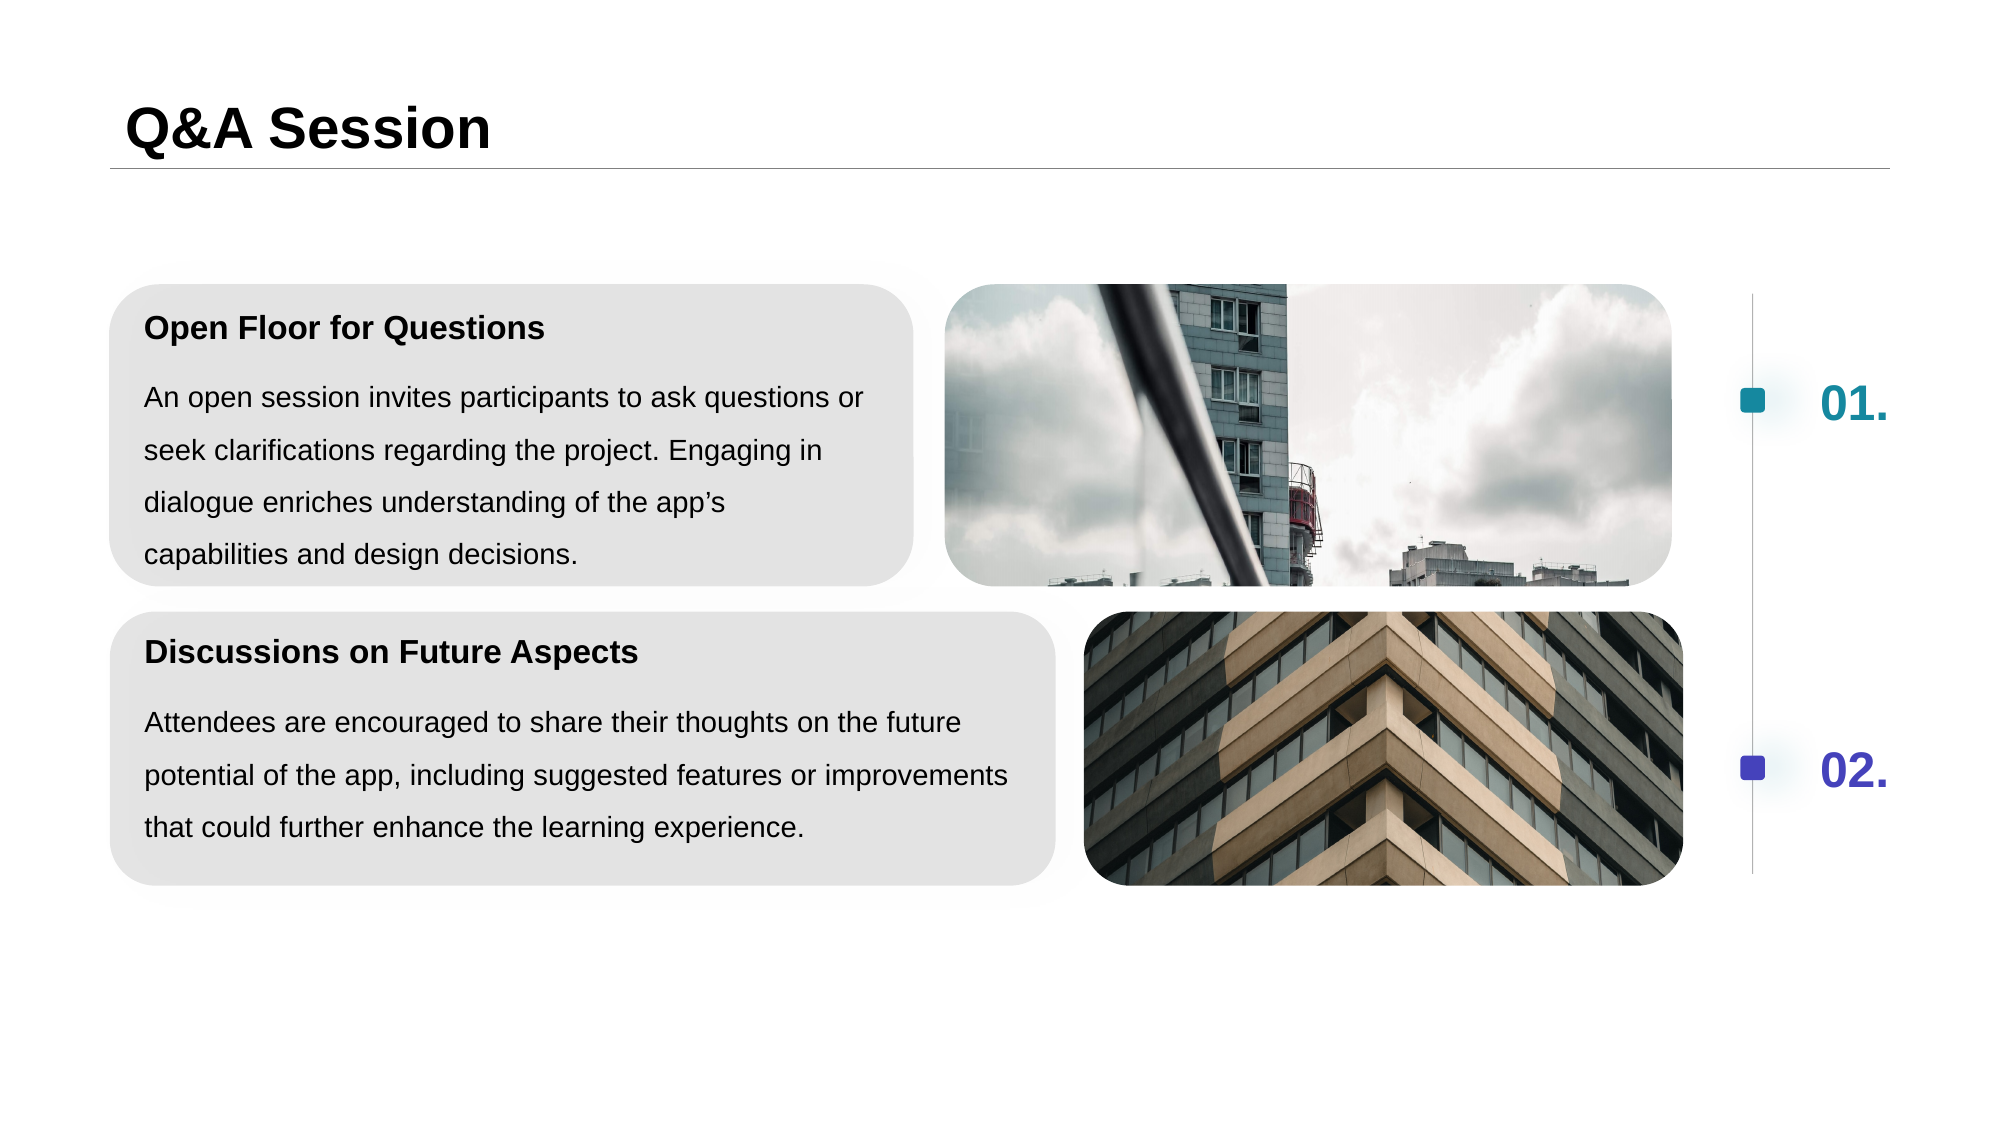

# Q&A Session

Open Floor for Questions
An open session invites participants to ask questions or seek clarifications regarding the project. Engaging in dialogue enriches understanding of the app’s capabilities and design decisions.
01.

Discussions on Future Aspects
Attendees are encouraged to share their thoughts on the future potential of the app, including suggested features or improvements that could further enhance the learning experience.
02.